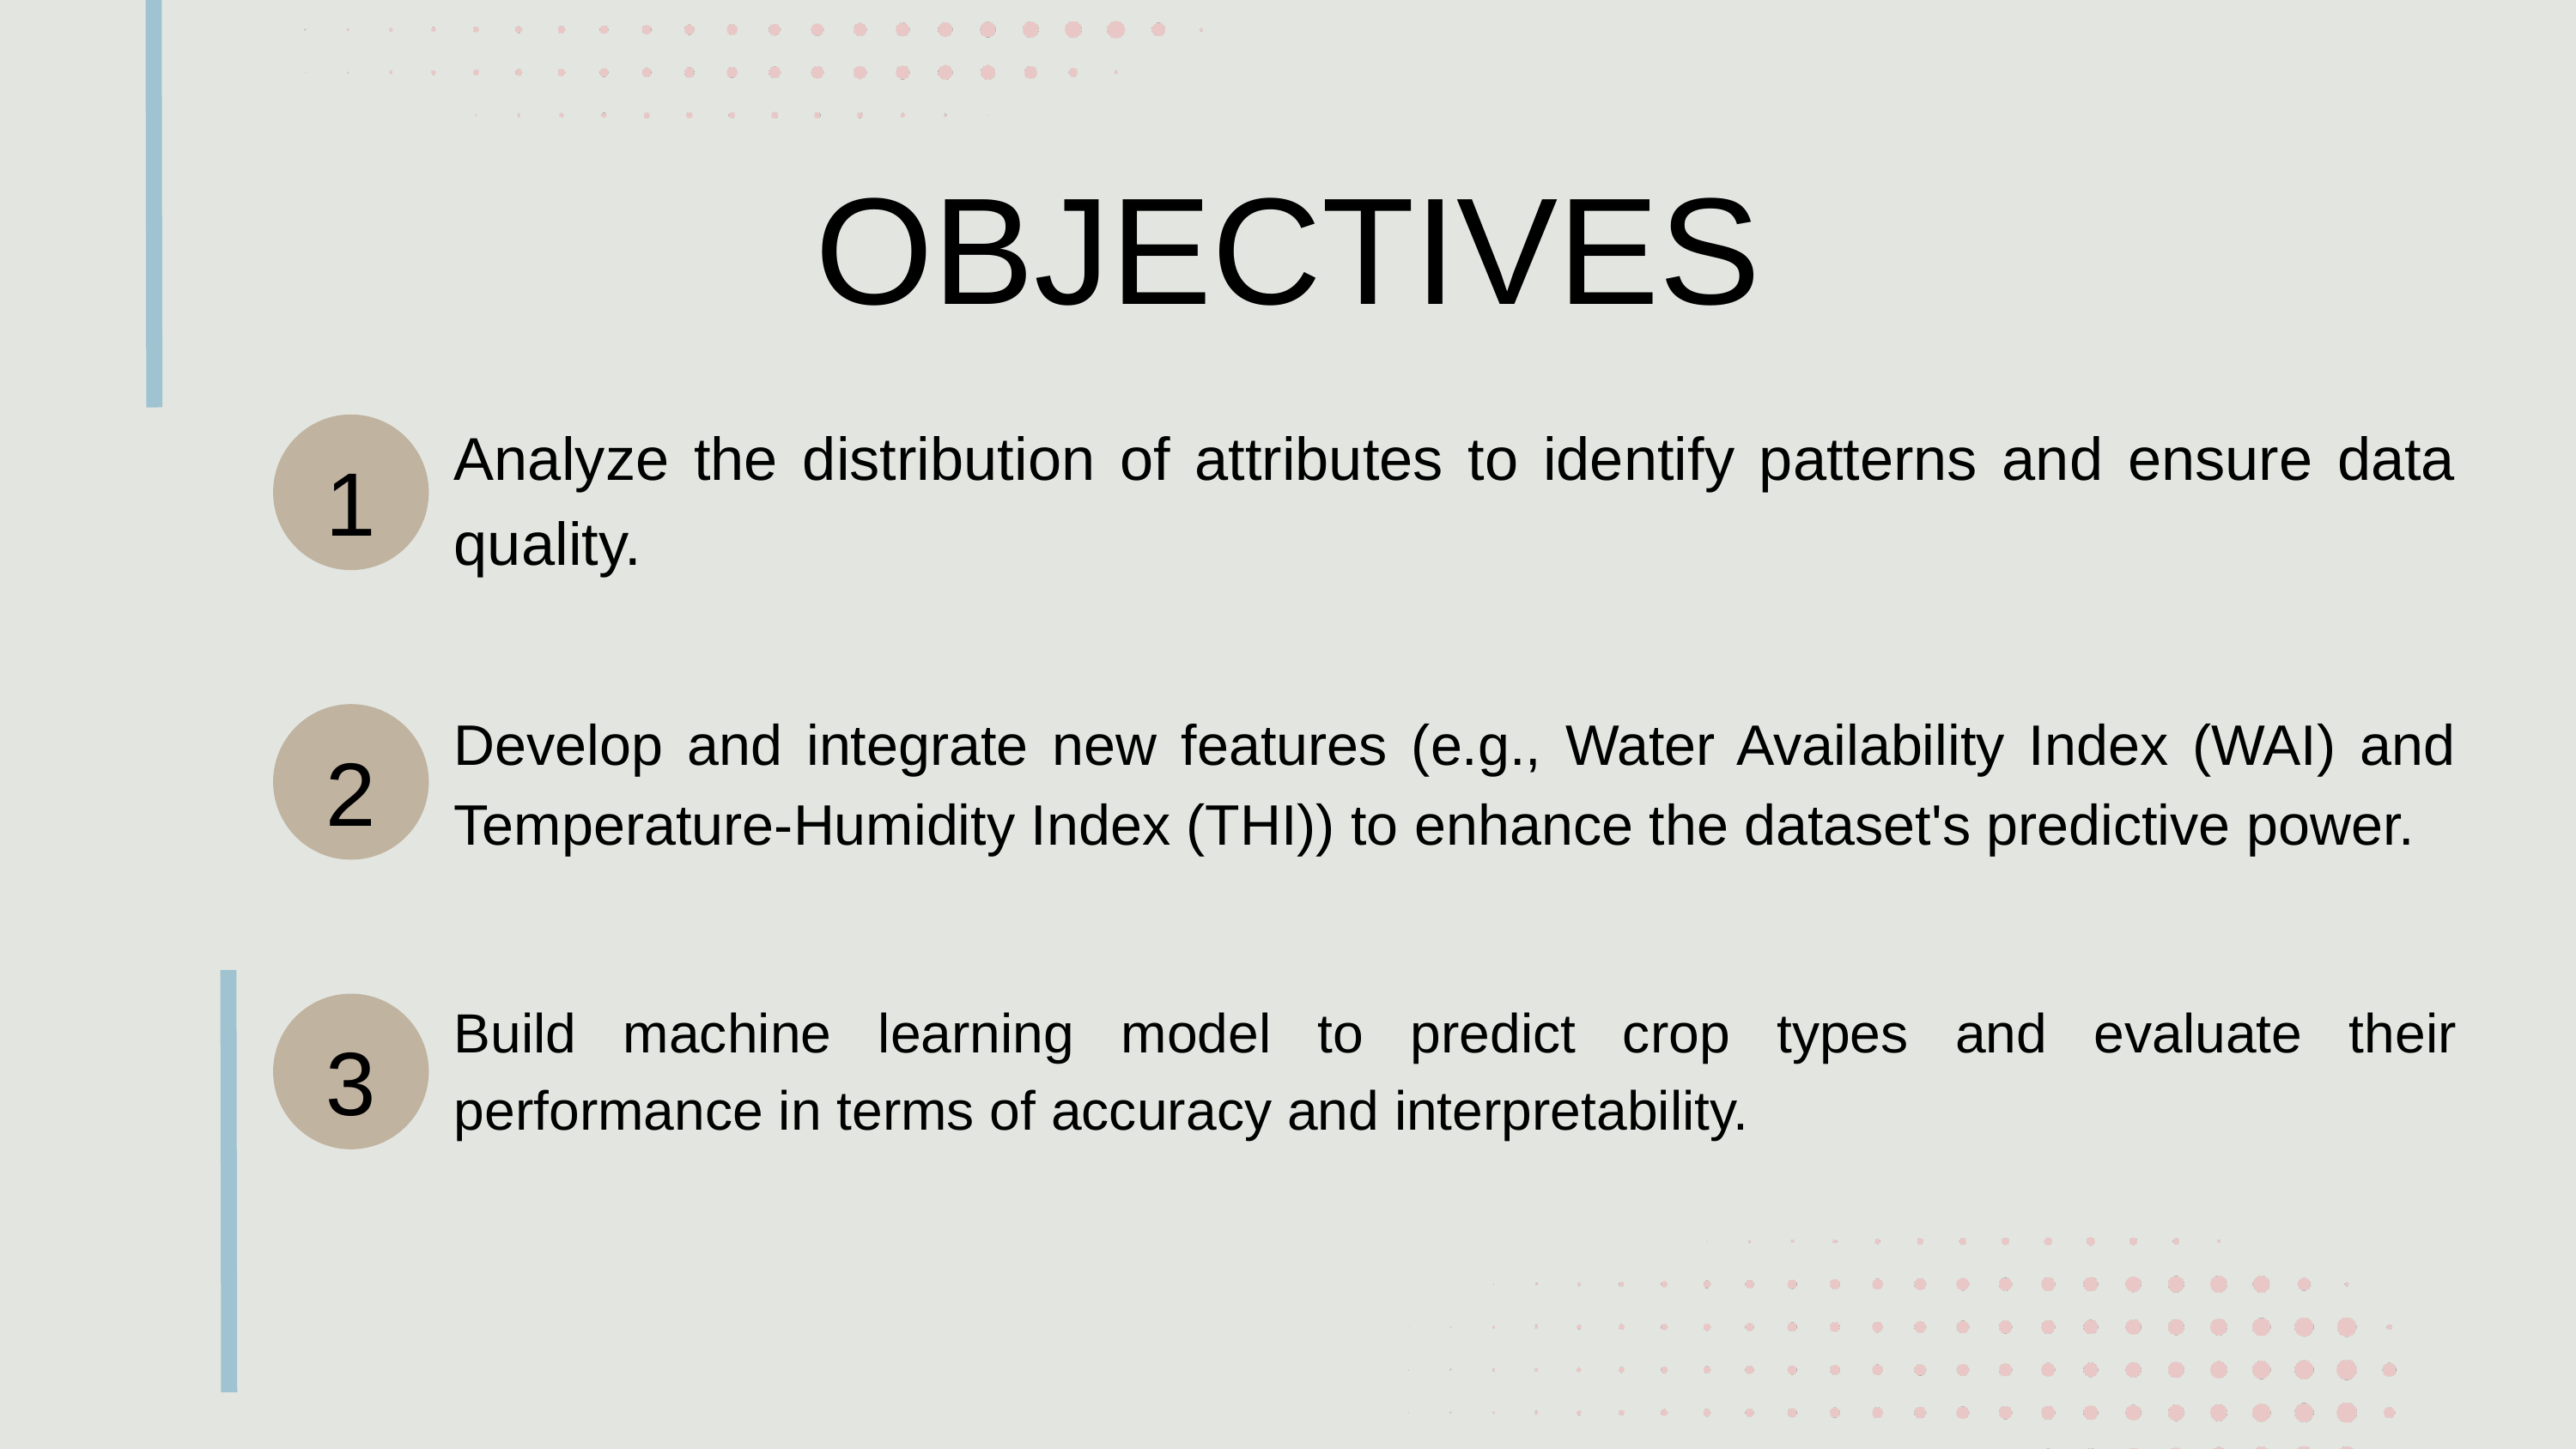

OBJECTIVES

Analyze the distribution of attributes to identify patterns and ensure data quality.

1
Develop and integrate new features (e.g., Water Availability Index (WAI) and Temperature-Humidity Index (THI)) to enhance the dataset's predictive power.

2
Build machine learning model to predict crop types and evaluate their performance in terms of accuracy and interpretability.

3